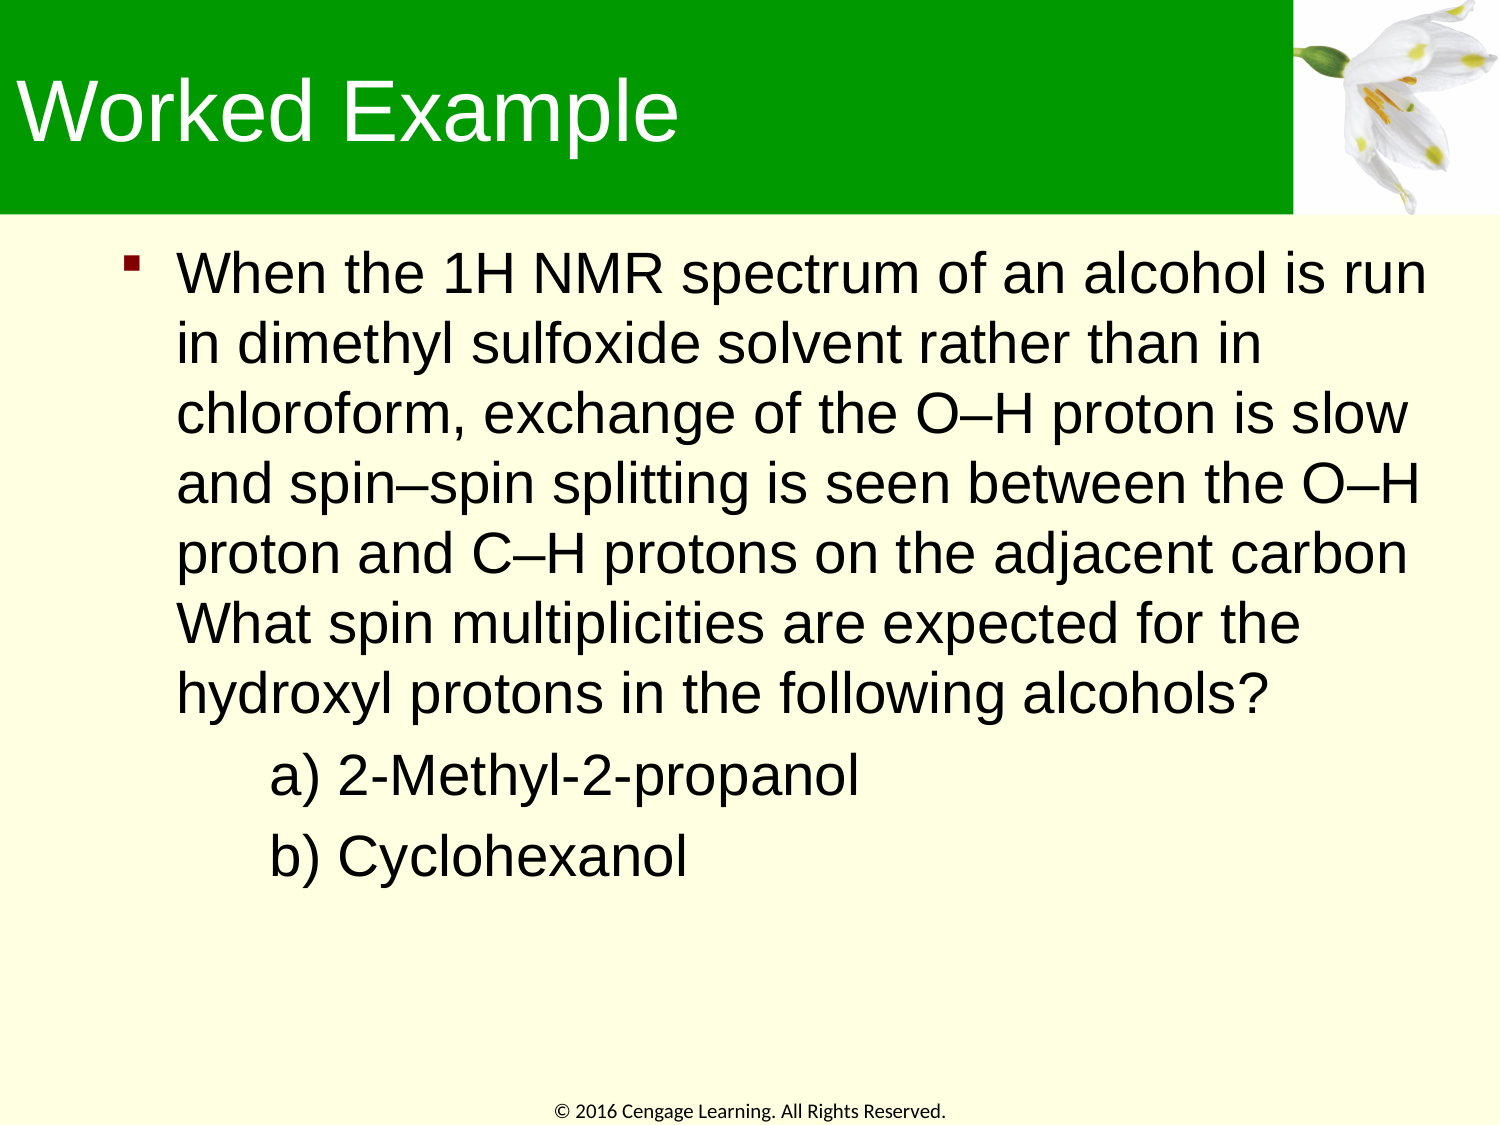

# Worked Example
When the 1H NMR spectrum of an alcohol is run in dimethyl sulfoxide solvent rather than in chloroform, exchange of the O–H proton is slow and spin–spin splitting is seen between the O–H proton and C–H protons on the adjacent carbon What spin multiplicities are expected for the hydroxyl protons in the following alcohols?
	a) 2-Methyl-2-propanol
	b) Cyclohexanol